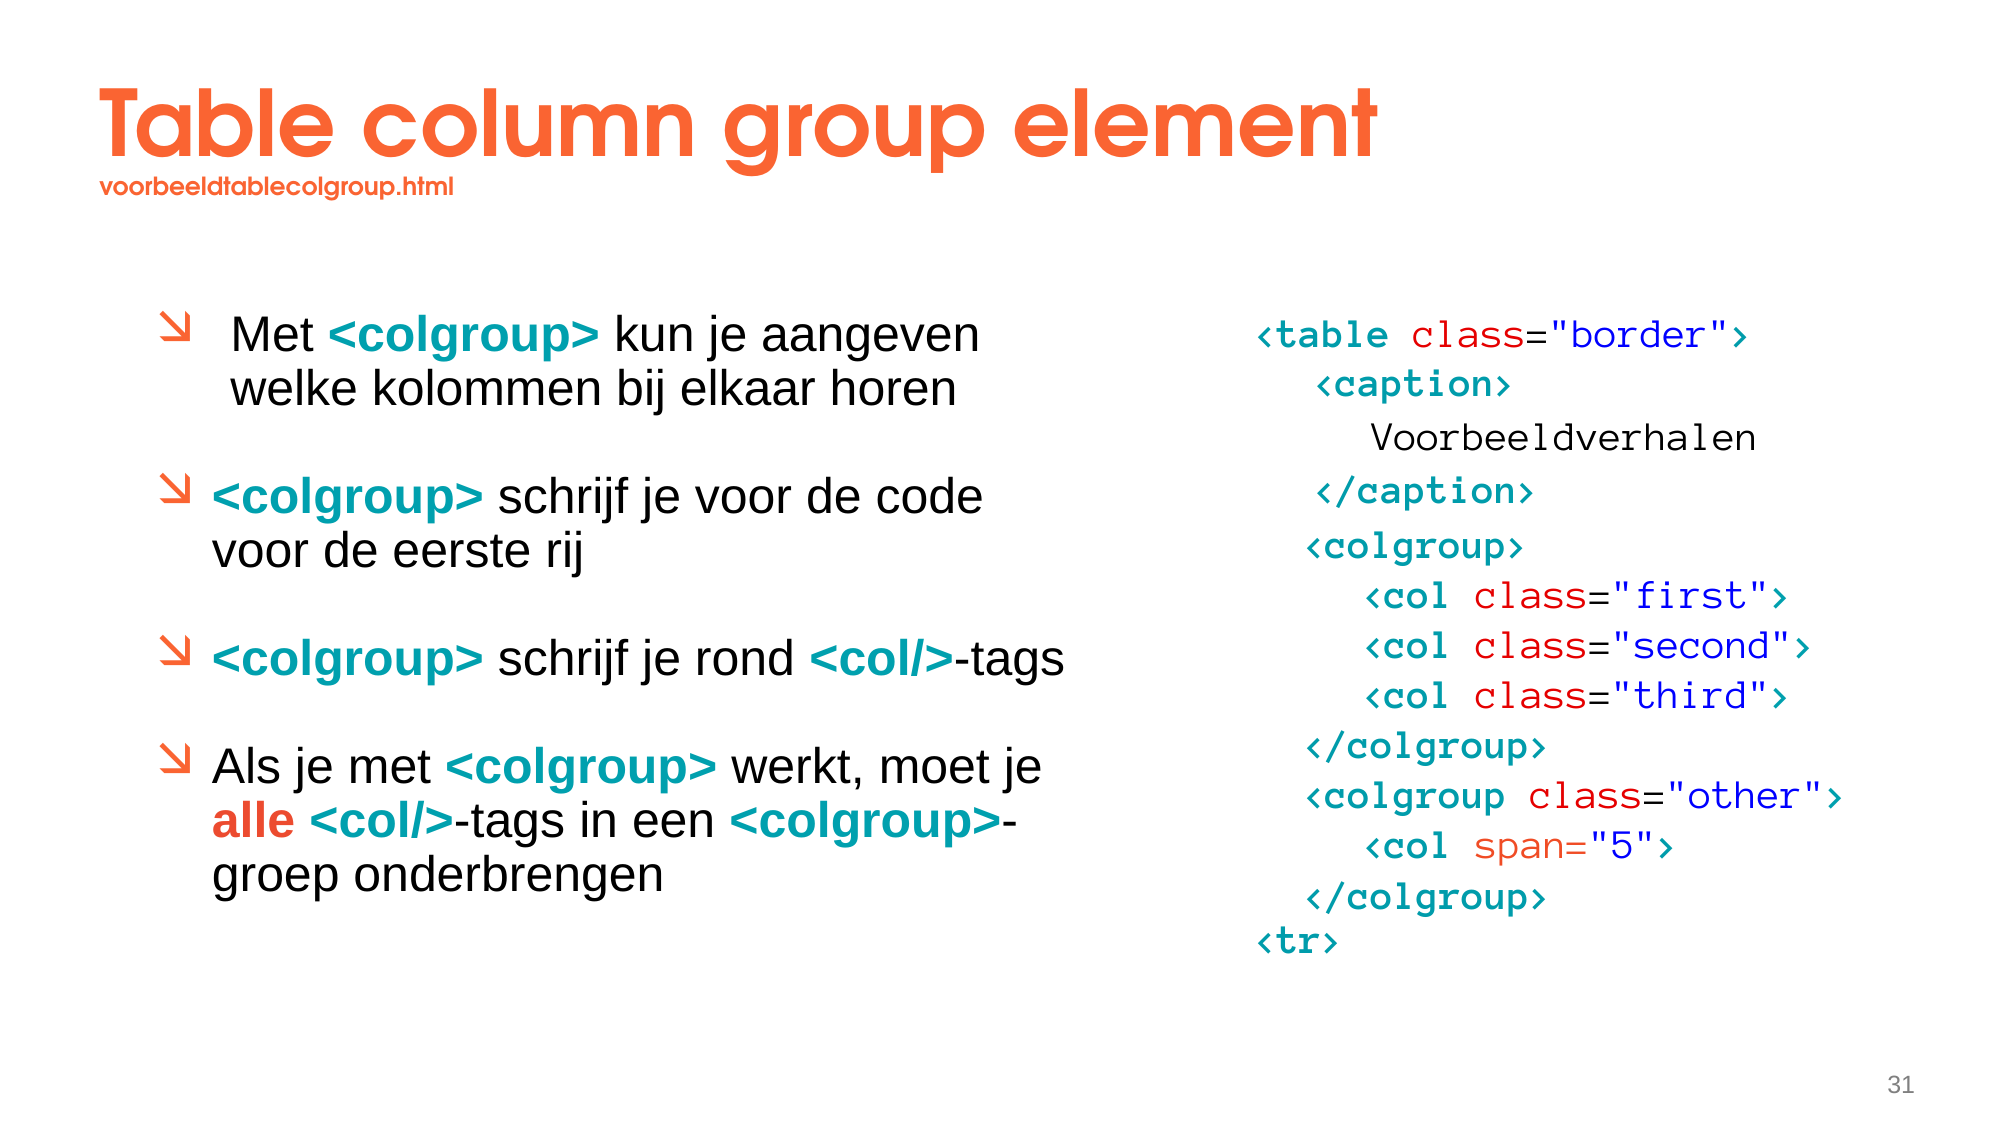

# Table column group element voorbeeldtablecolgroup.html
Met <colgroup> kun je aangeven welke kolommen bij elkaar horen

<colgroup> schrijf je voor de code voor de eerste rij

<colgroup> schrijf je rond <col/>-tags

Als je met <colgroup> werkt, moet je alle <col/>-tags in een <colgroup>-groep onderbrengen

<table class="border">
<caption>
Voorbeeldverhalen
</caption>
<colgroup>
<col class="first">
<col class="second">
<col class="third">
</colgroup>
<colgroup class="other">
<col span="5">
</colgroup>
<tr>

31